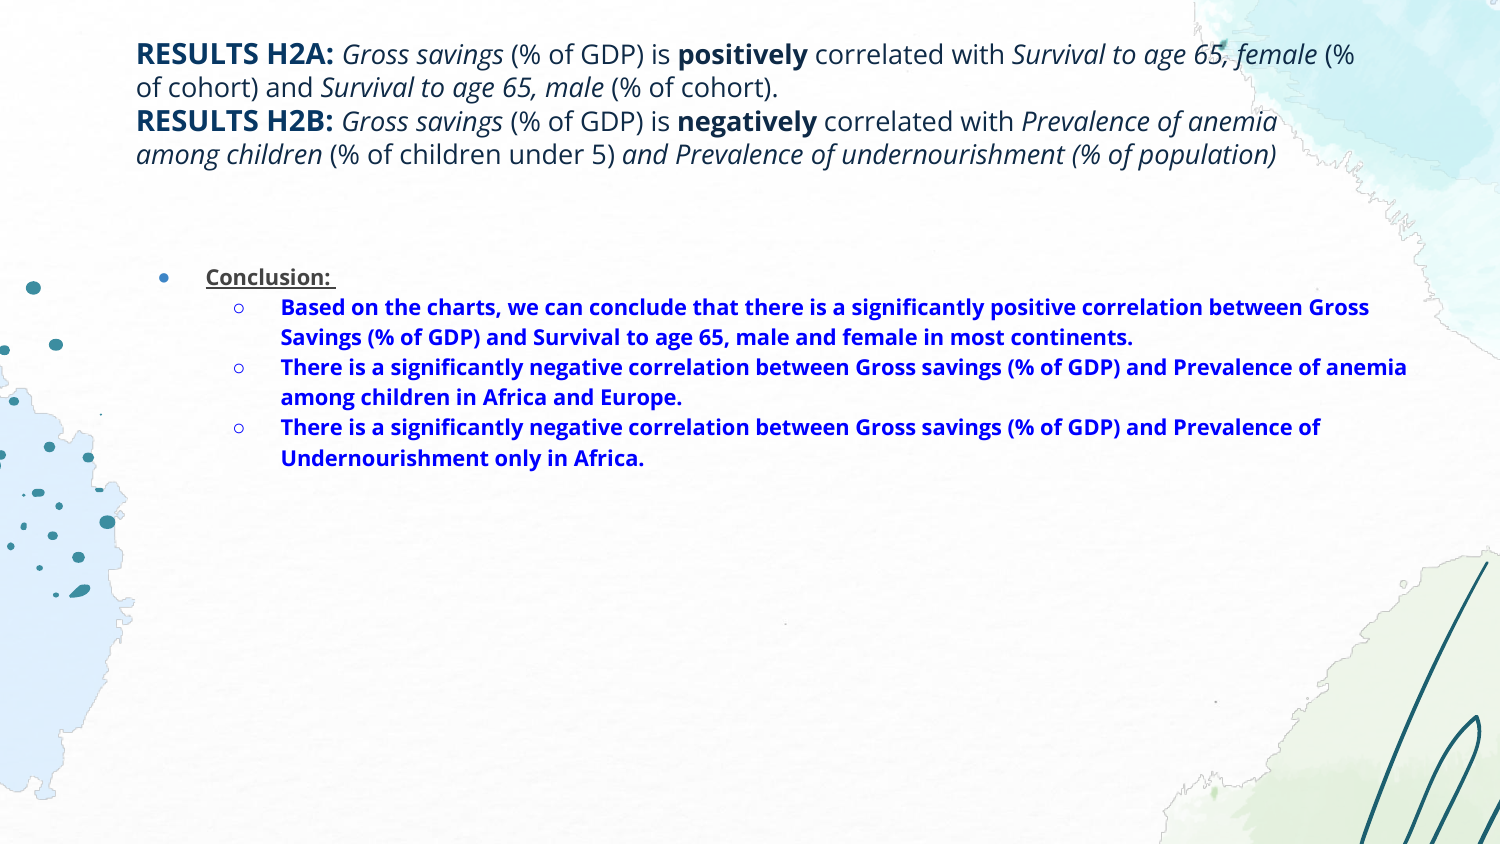

# RESULTS H2A: Gross savings (% of GDP) is positively correlated with Survival to age 65, female (% of cohort) and Survival to age 65, male (% of cohort).
RESULTS H2B: Gross savings (% of GDP) is negatively correlated with Prevalence of anemia among children (% of children under 5) and Prevalence of undernourishment (% of population)

Conclusion:
Based on the charts, we can conclude that there is a significantly positive correlation between Gross Savings (% of GDP) and Survival to age 65, male and female in most continents.
There is a significantly negative correlation between Gross savings (% of GDP) and Prevalence of anemia among children in Africa and Europe.
There is a significantly negative correlation between Gross savings (% of GDP) and Prevalence of Undernourishment only in Africa.